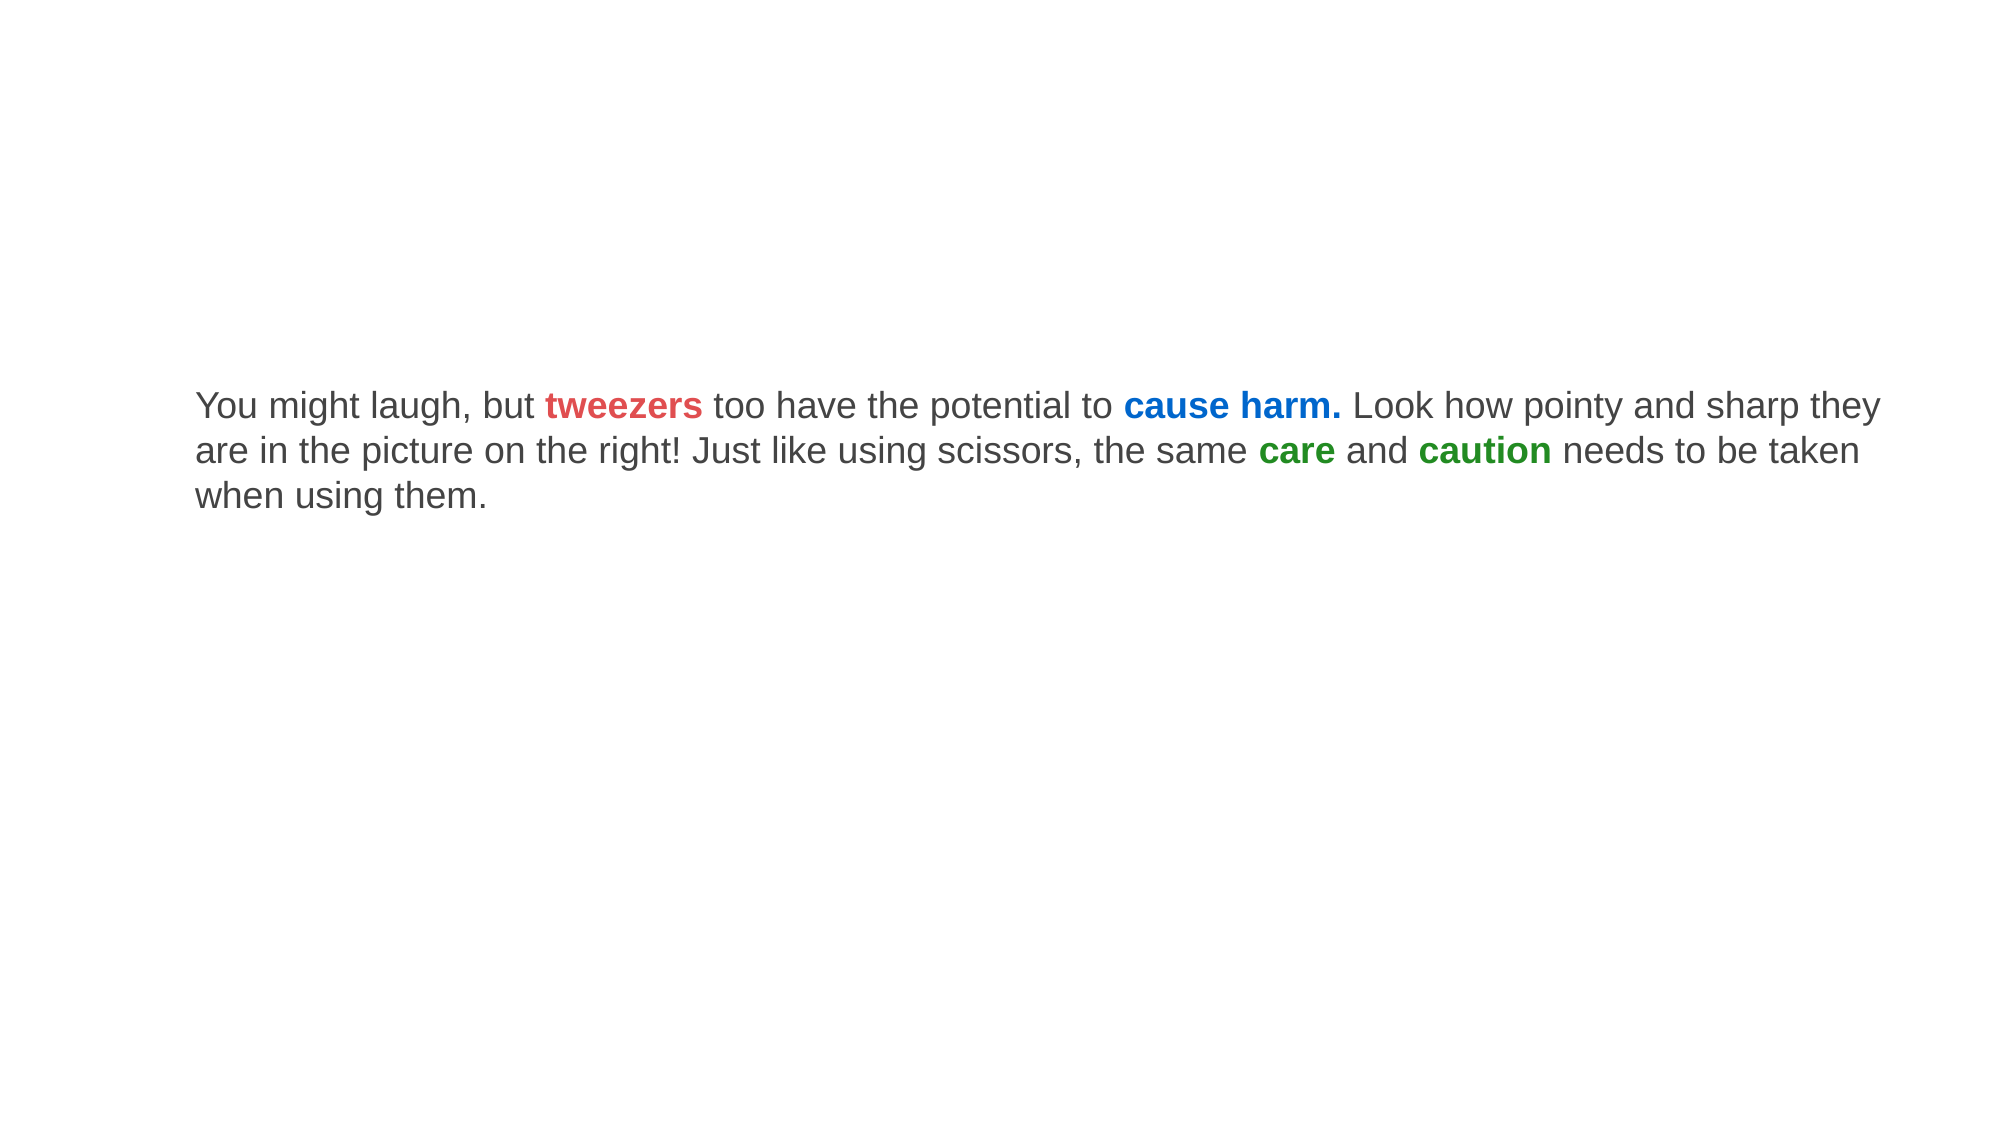

You might laugh, but tweezers too have the potential to cause harm. Look how pointy and sharp they are in the picture on the right! Just like using scissors, the same care and caution needs to be taken when using them.